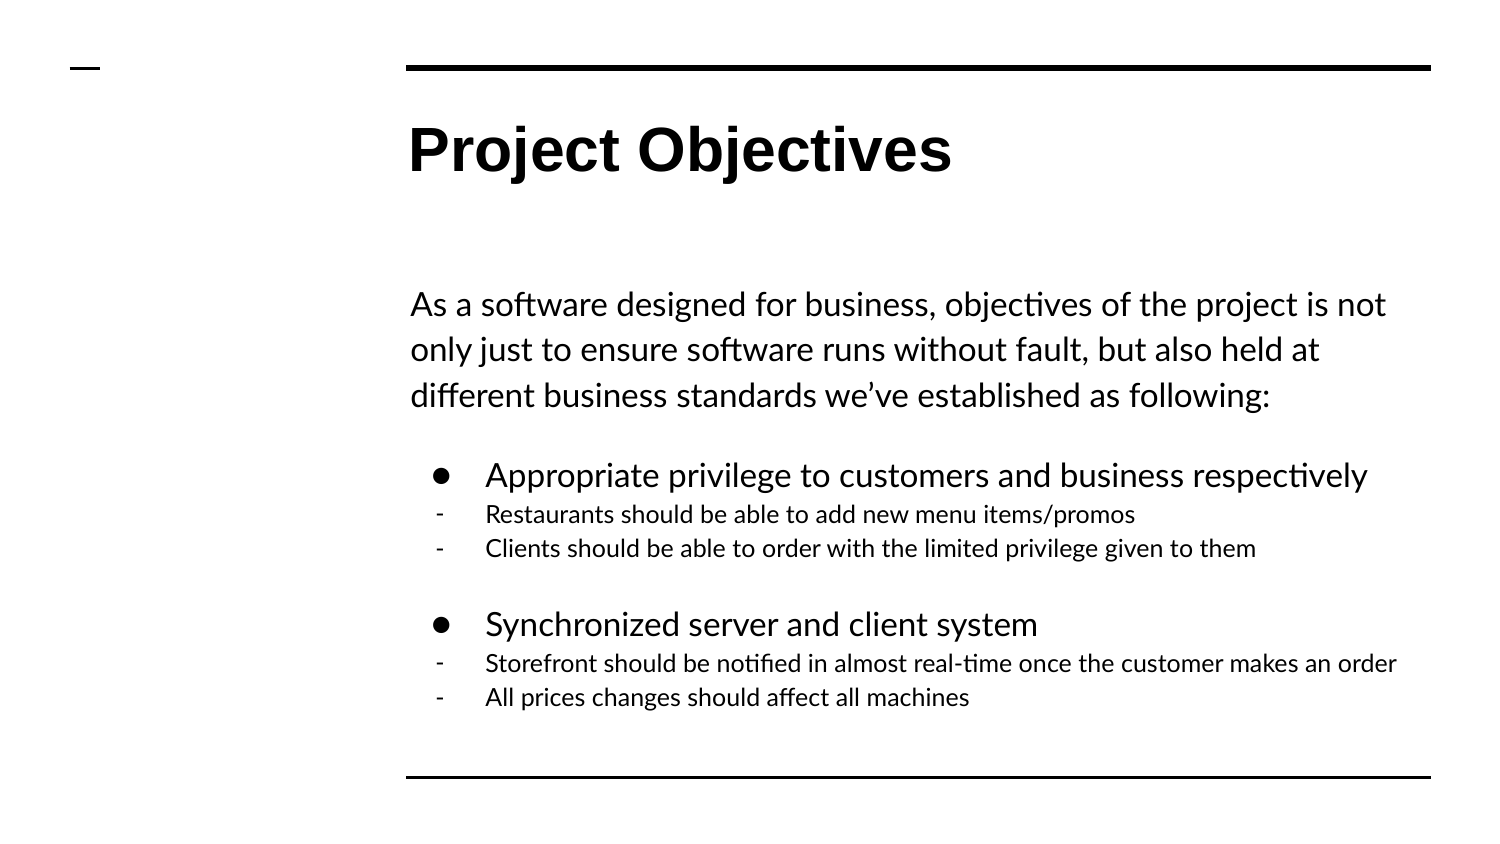

# Project Objectives

As a software designed for business, objectives of the project is not only just to ensure software runs without fault, but also held at different business standards we’ve established as following:
Appropriate privilege to customers and business respectively
Restaurants should be able to add new menu items/promos
Clients should be able to order with the limited privilege given to them
Synchronized server and client system
Storefront should be notified in almost real-time once the customer makes an order
All prices changes should affect all machines